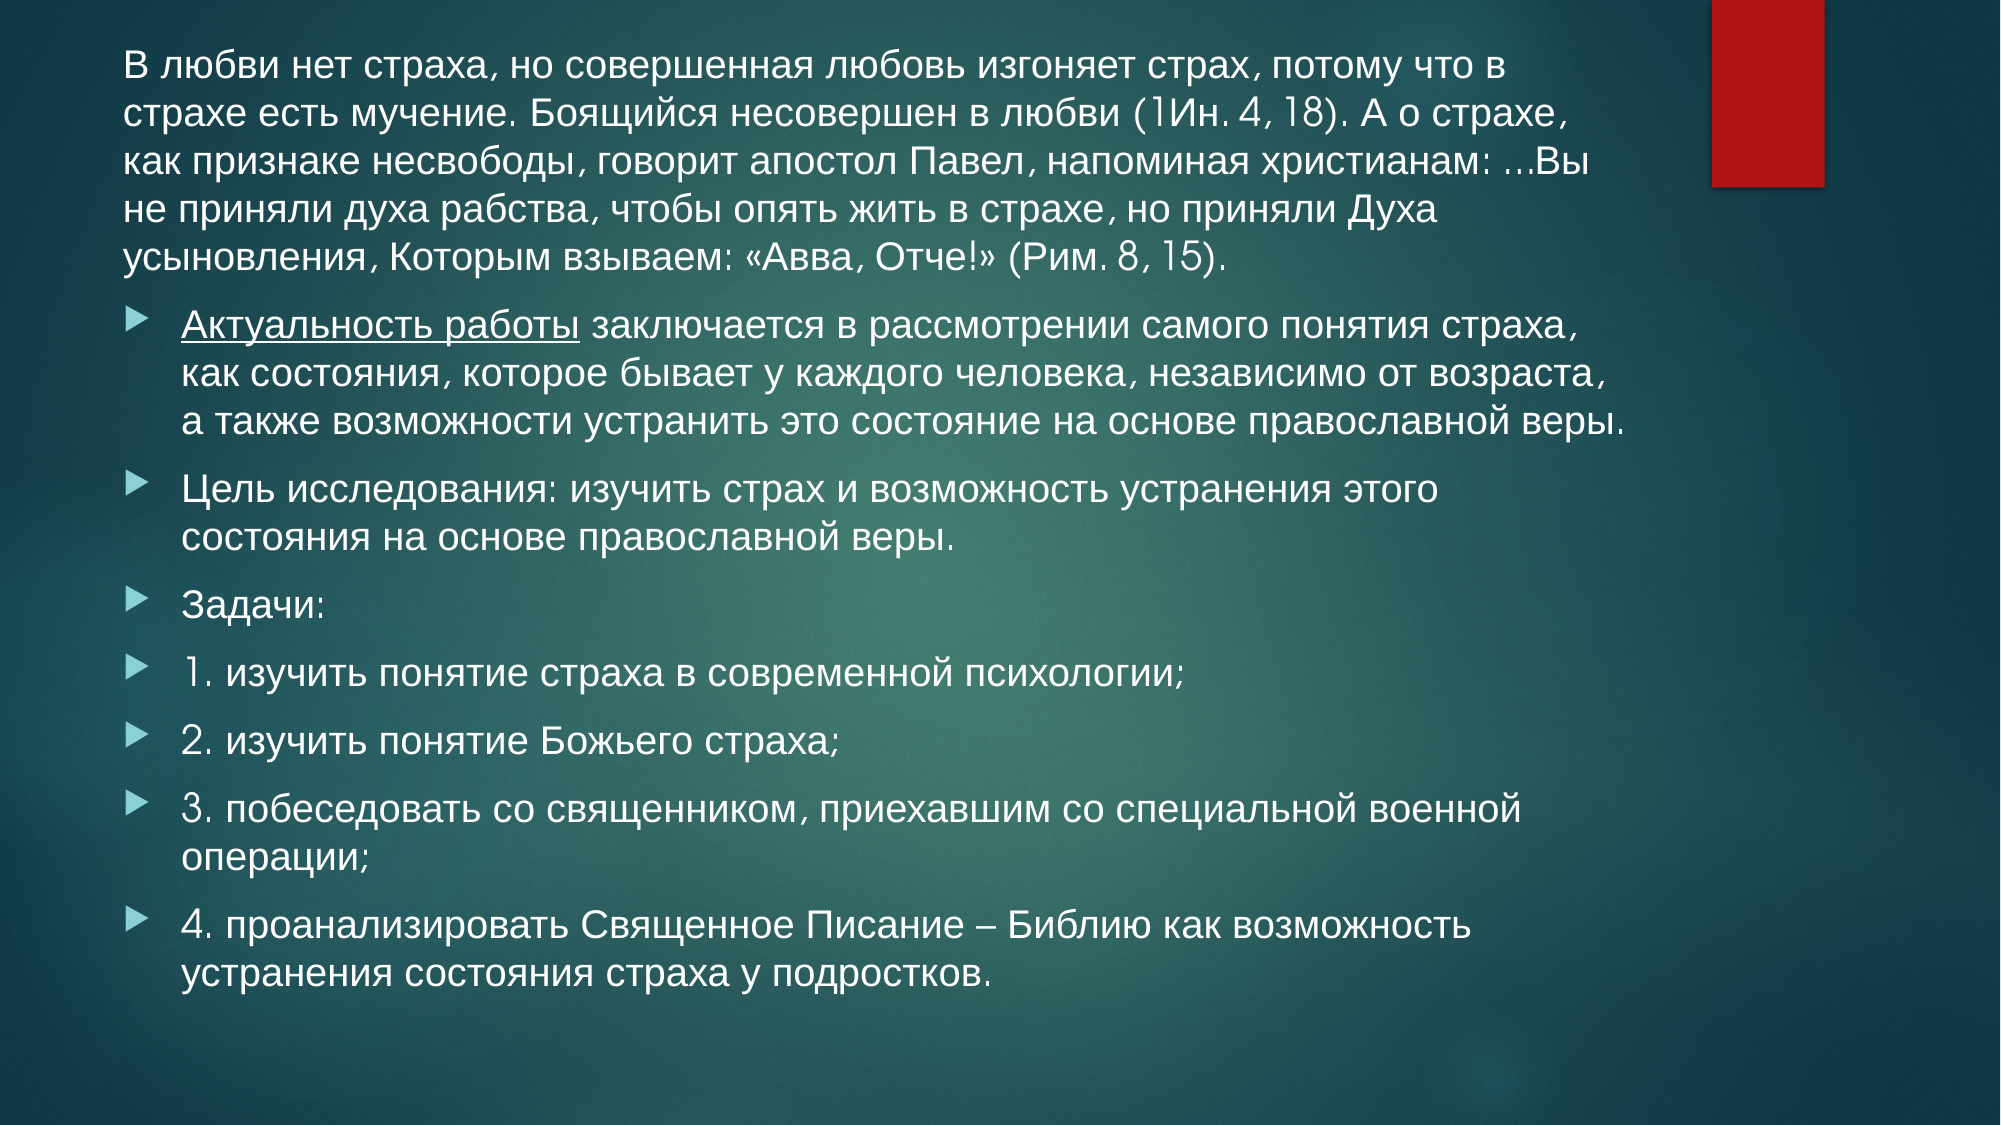

В любви нет страха, но совершенная любовь изгоняет страх, потому что в страхе есть мучение. Боящийся несовершен в любви (1Ин. 4, 18). А о страхе, как признаке несвободы, говорит апостол Павел, напоминая христианам: …Вы не приняли духа рабства, чтобы опять жить в страхе, но приняли Духа усыновления, Которым взываем: «Авва, Отче!» (Рим. 8, 15).
Актуальность работы заключается в рассмотрении самого понятия страха, как состояния, которое бывает у каждого человека, независимо от возраста, а также возможности устранить это состояние на основе православной веры.
Цель исследования: изучить страх и возможность устранения этого состояния на основе православной веры.
Задачи:
1. изучить понятие страха в современной психологии;
2. изучить понятие Божьего страха;
3. побеседовать со священником, приехавшим со специальной военной операции;
4. проанализировать Священное Писание – Библию как возможность устранения состояния страха у подростков.

#